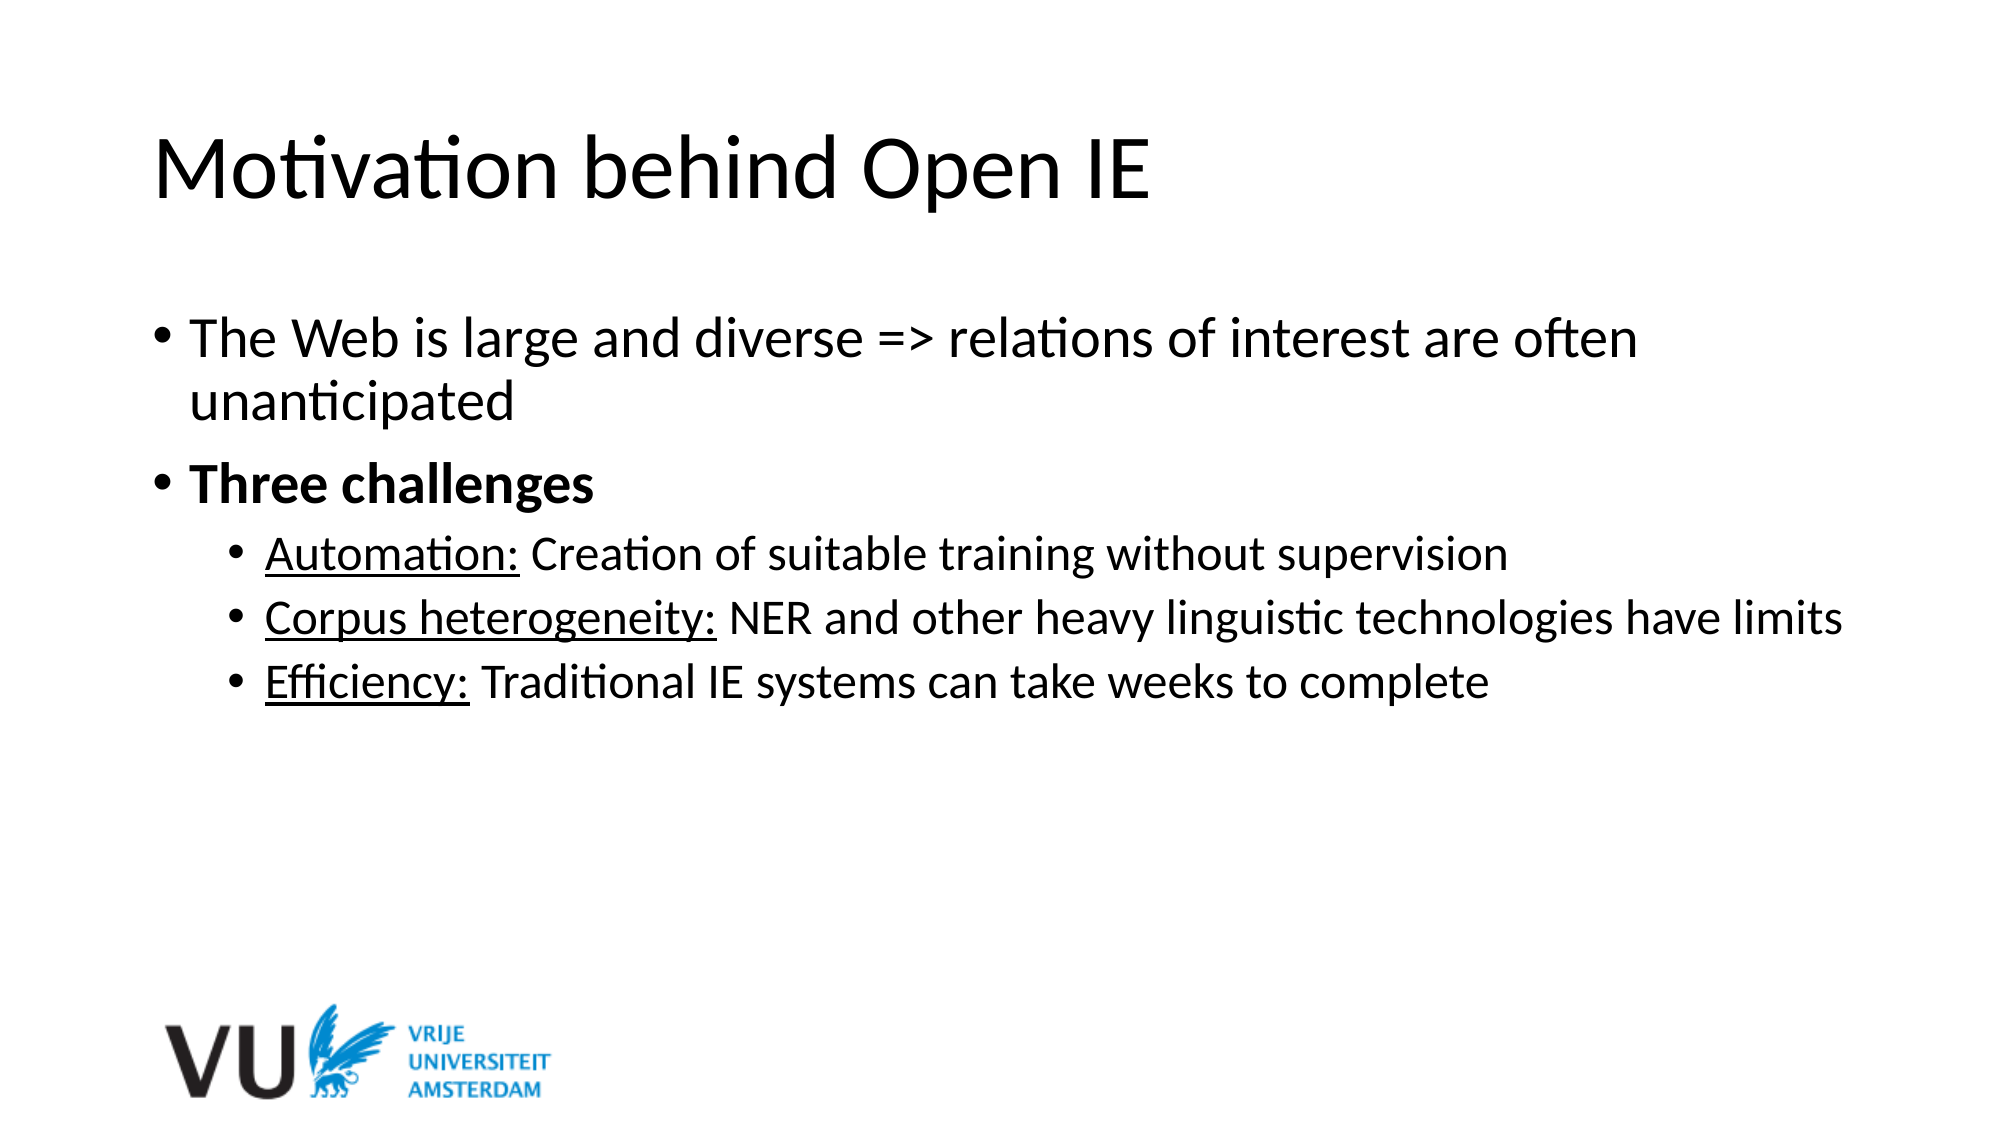

# Motivation behind Open IE
The Web is large and diverse => relations of interest are often unanticipated
Three challenges
Automation: Creation of suitable training without supervision
Corpus heterogeneity: NER and other heavy linguistic technologies have limits
Efficiency: Traditional IE systems can take weeks to complete